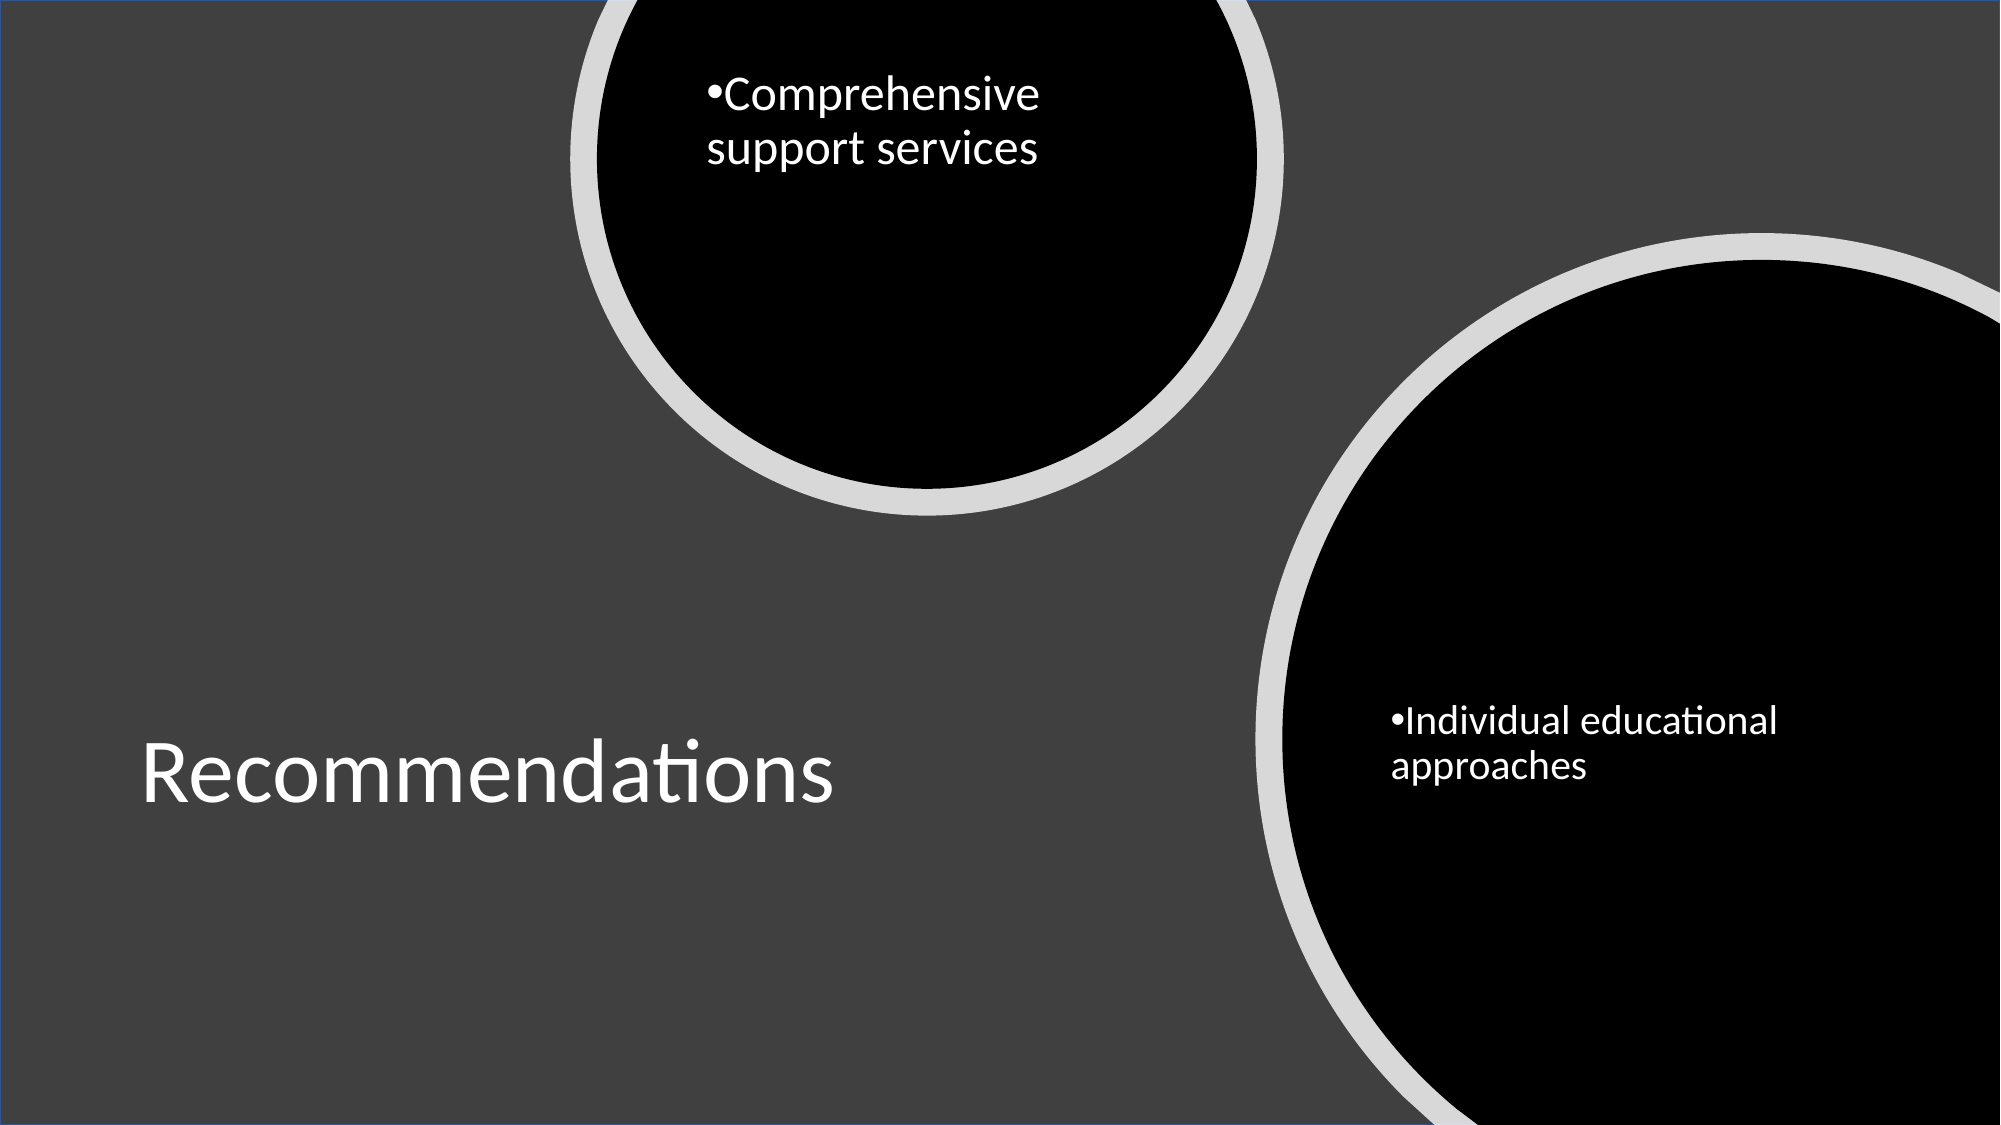

Comprehensive support services

Individual educational approaches
# Recommendations